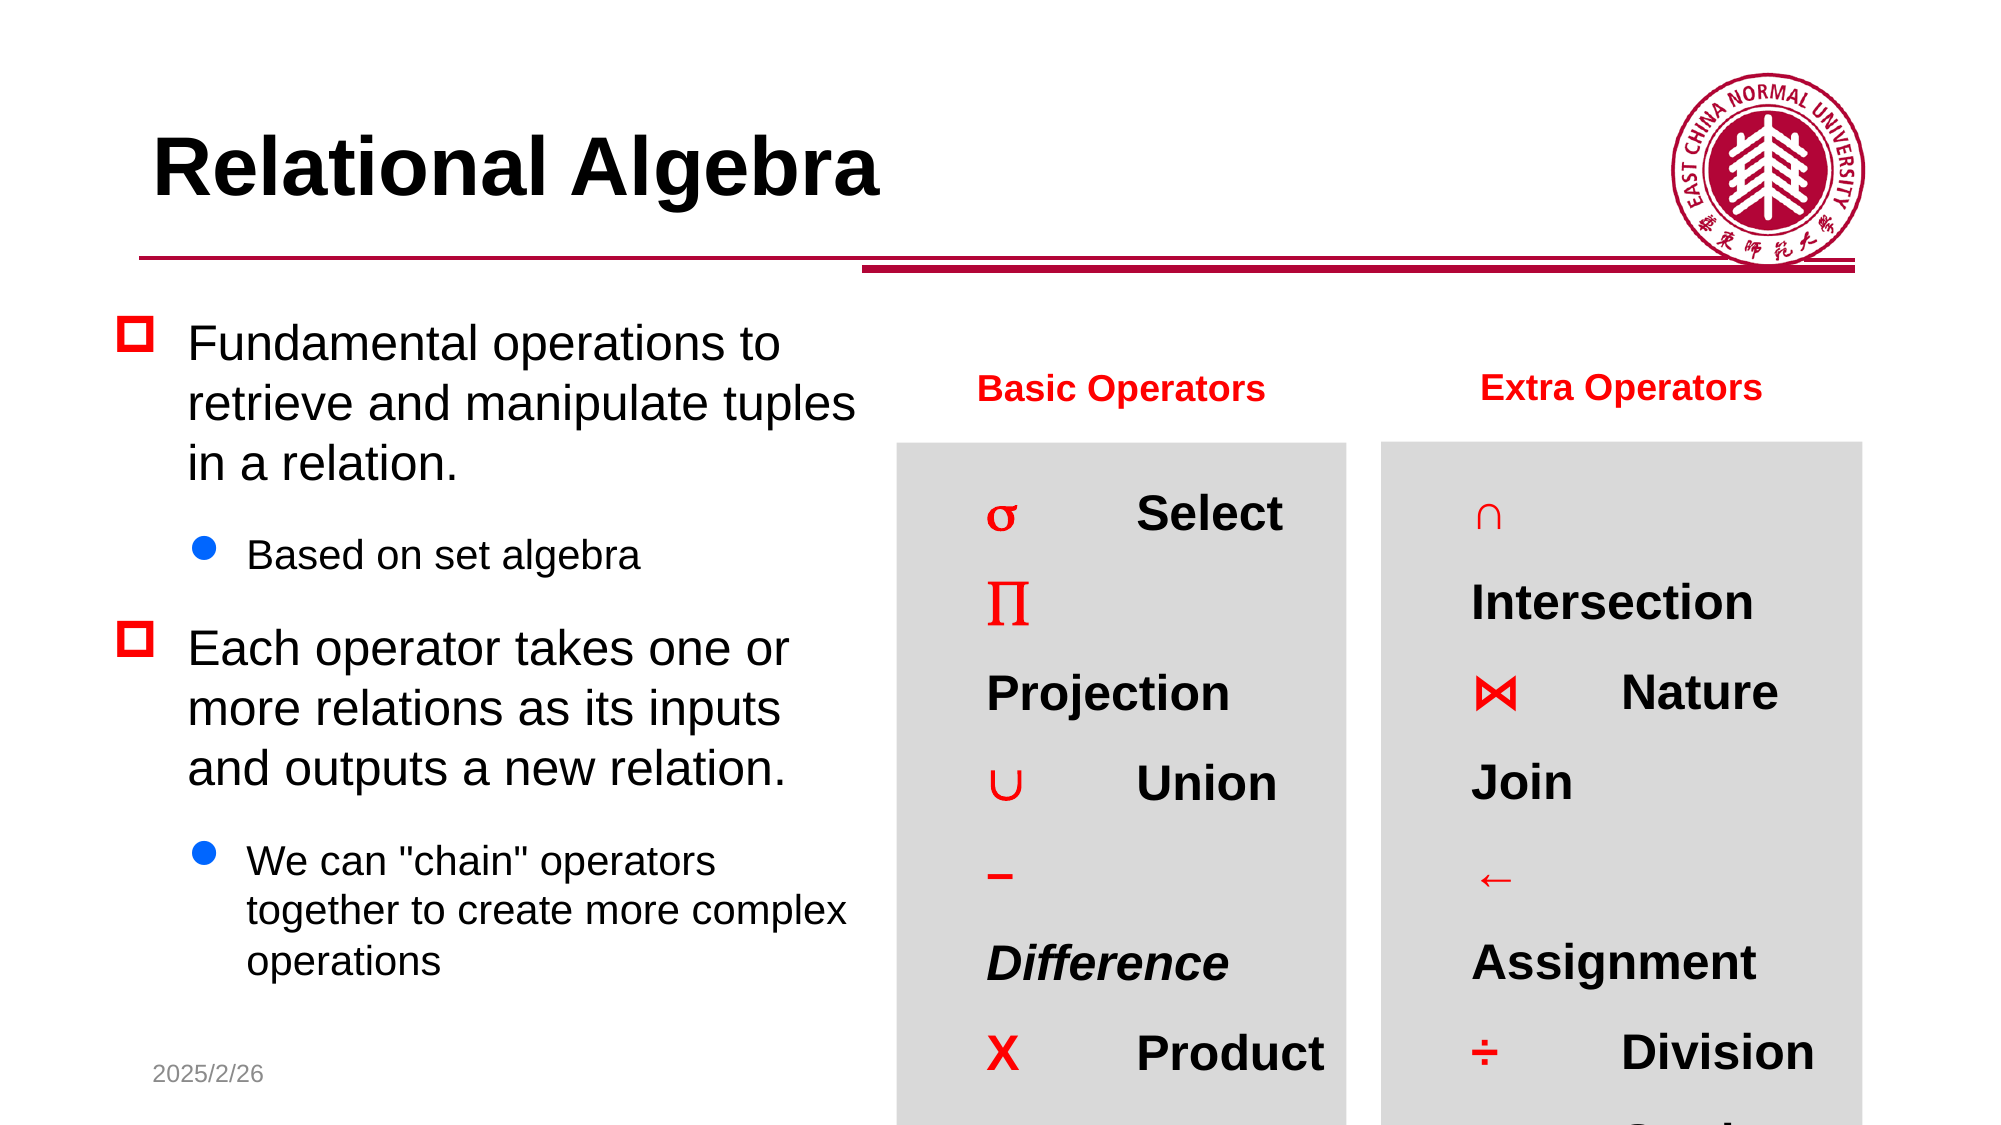

# Relational Algebra
Fundamental operations to retrieve and manipulate tuples in a relation.
Based on set algebra
Each operator takes one or more relations as its inputs and outputs a new relation.
We can "chain" operators together to create more complex operations
Extra Operators
Basic Operators
∩	Intersection
⋈	Nature Join
←	Assignment
÷	Division
τ	Sorting
γ	Aggregation
σ	Select
∏	Projection
∪	Union
–	Difference
X	Product
ρ	Rename
2025/2/26
Relational Model
15